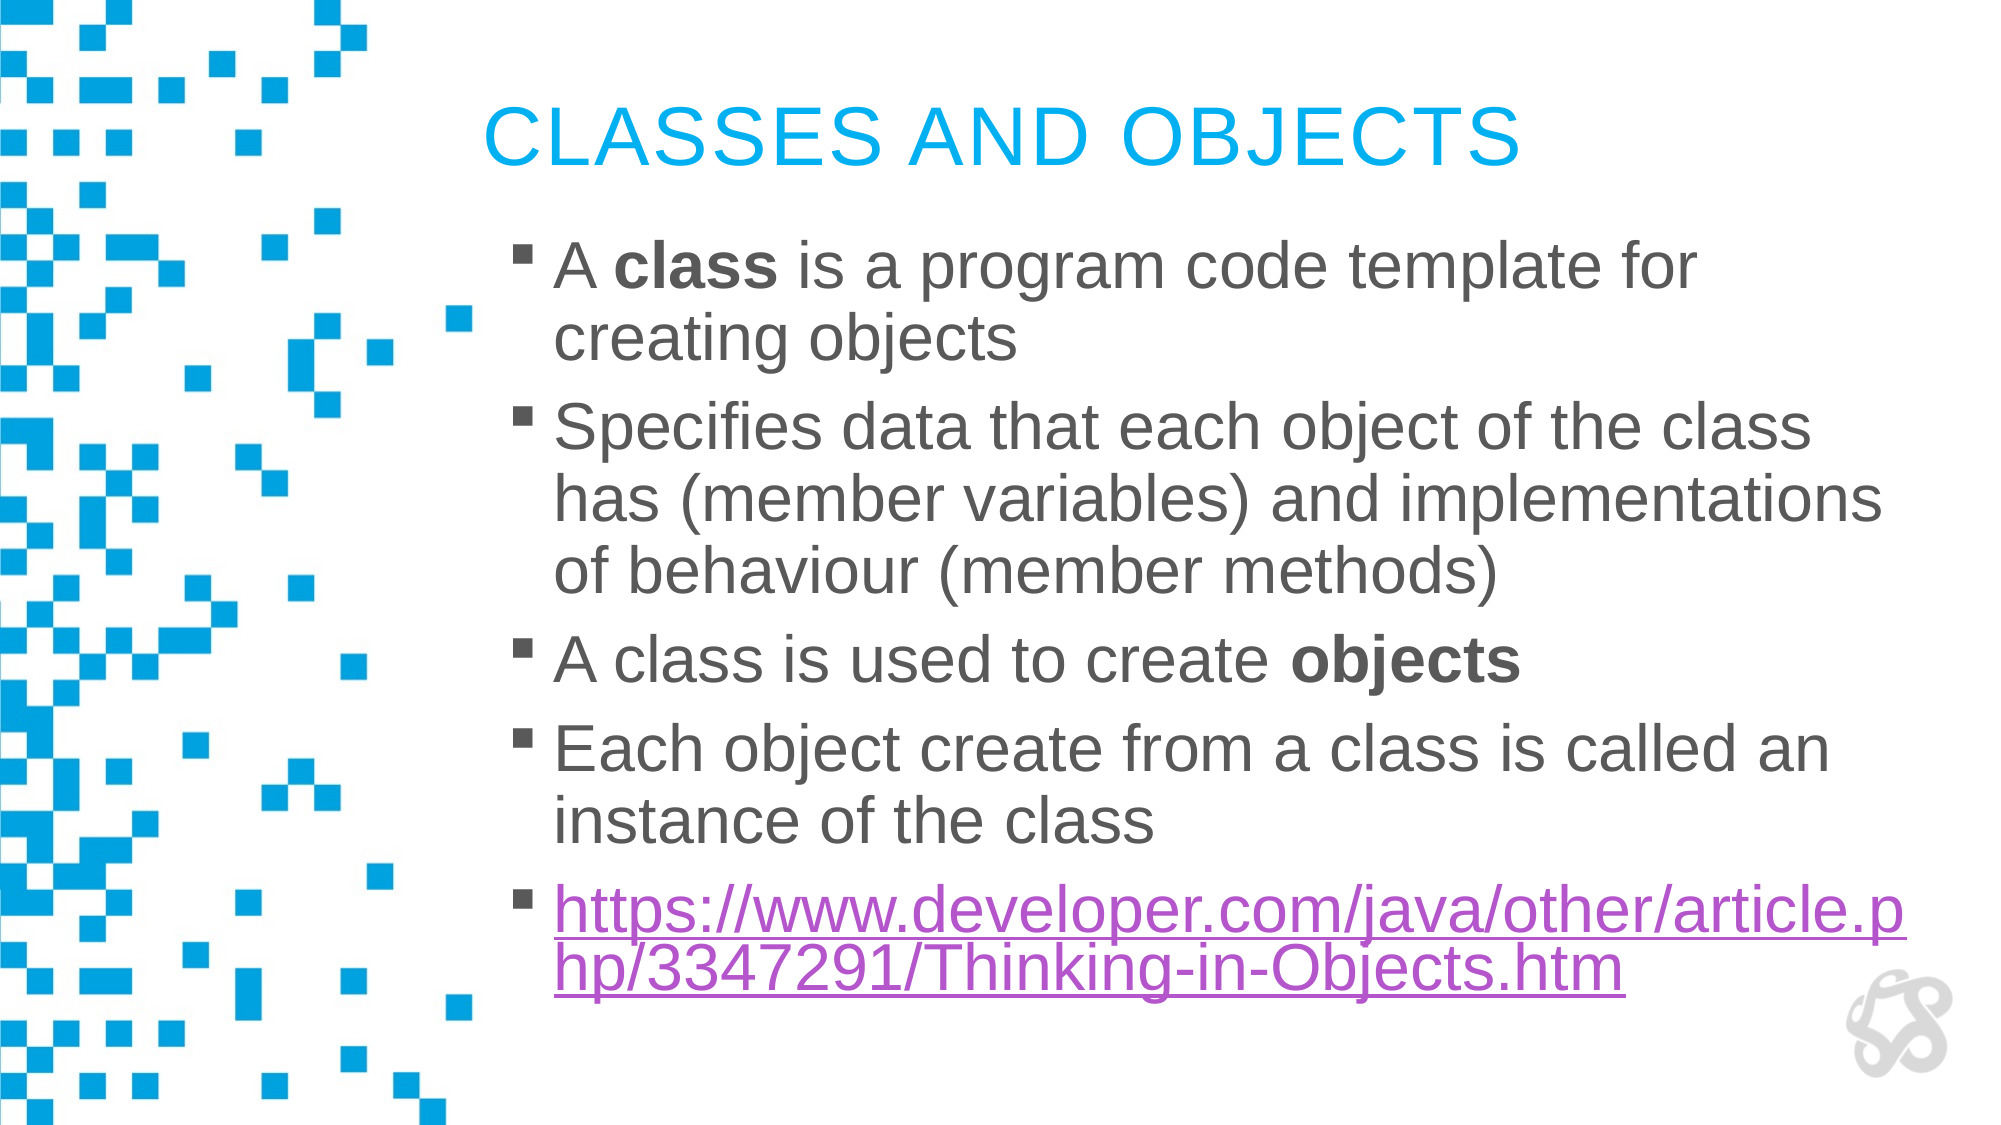

# Classes and Objects
A class is a program code template for creating objects
Specifies data that each object of the class has (member variables) and implementations  of behaviour (member methods)
A class is used to create objects
Each object create from a class is called an instance of the class
https://www.developer.com/java/other/article.php/3347291/Thinking-in-Objects.htm